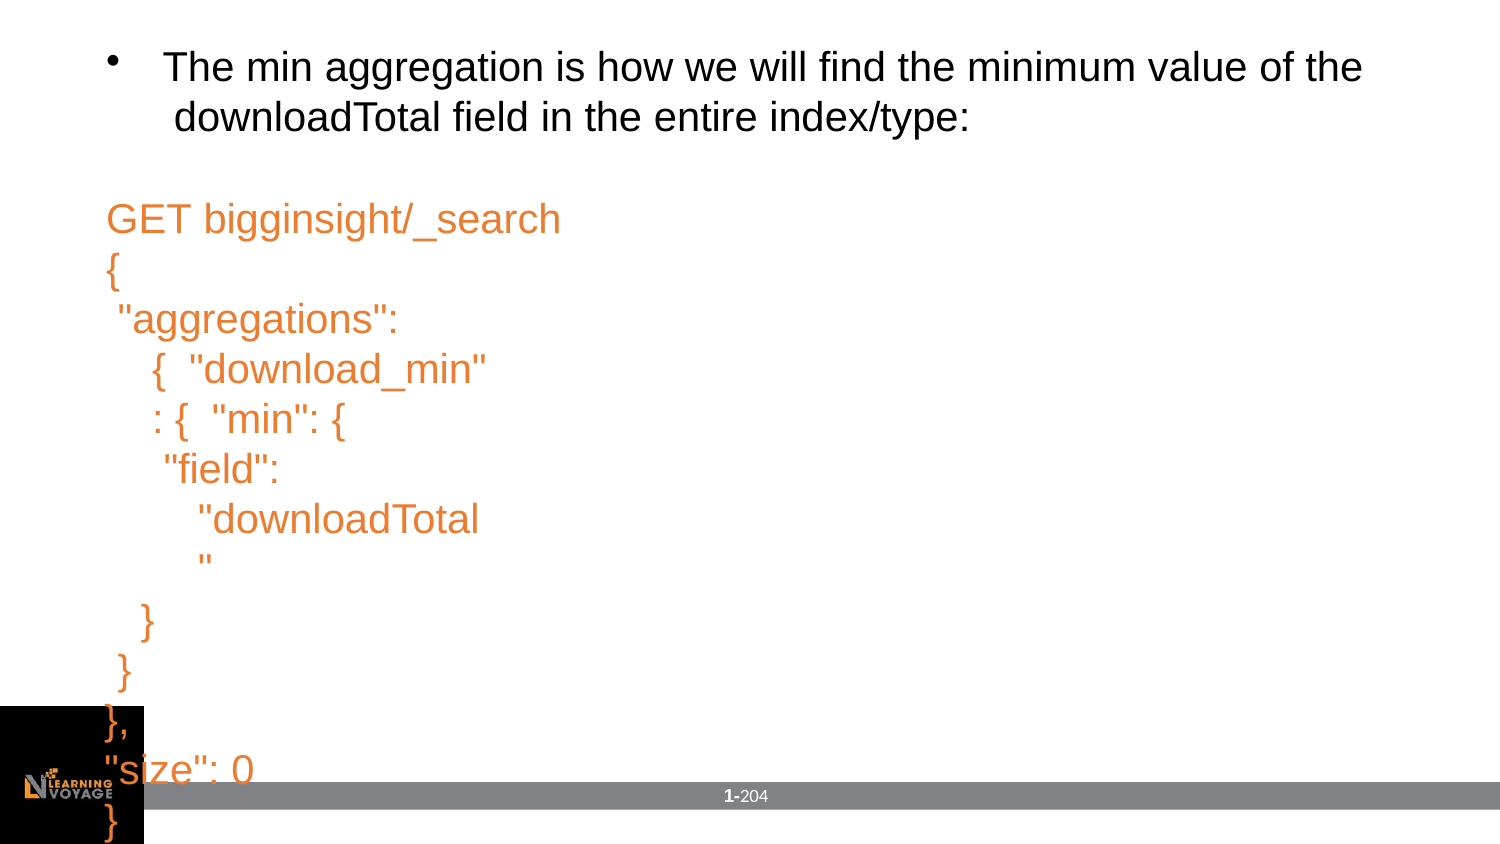

The min aggregation is how we will find the minimum value of the  downloadTotal field in the entire index/type:

GET bigginsight/_search
{
"aggregations": {  "download_min": {  "min": {
"field": "downloadTotal"
}
}
},
"size": 0
}
1-204